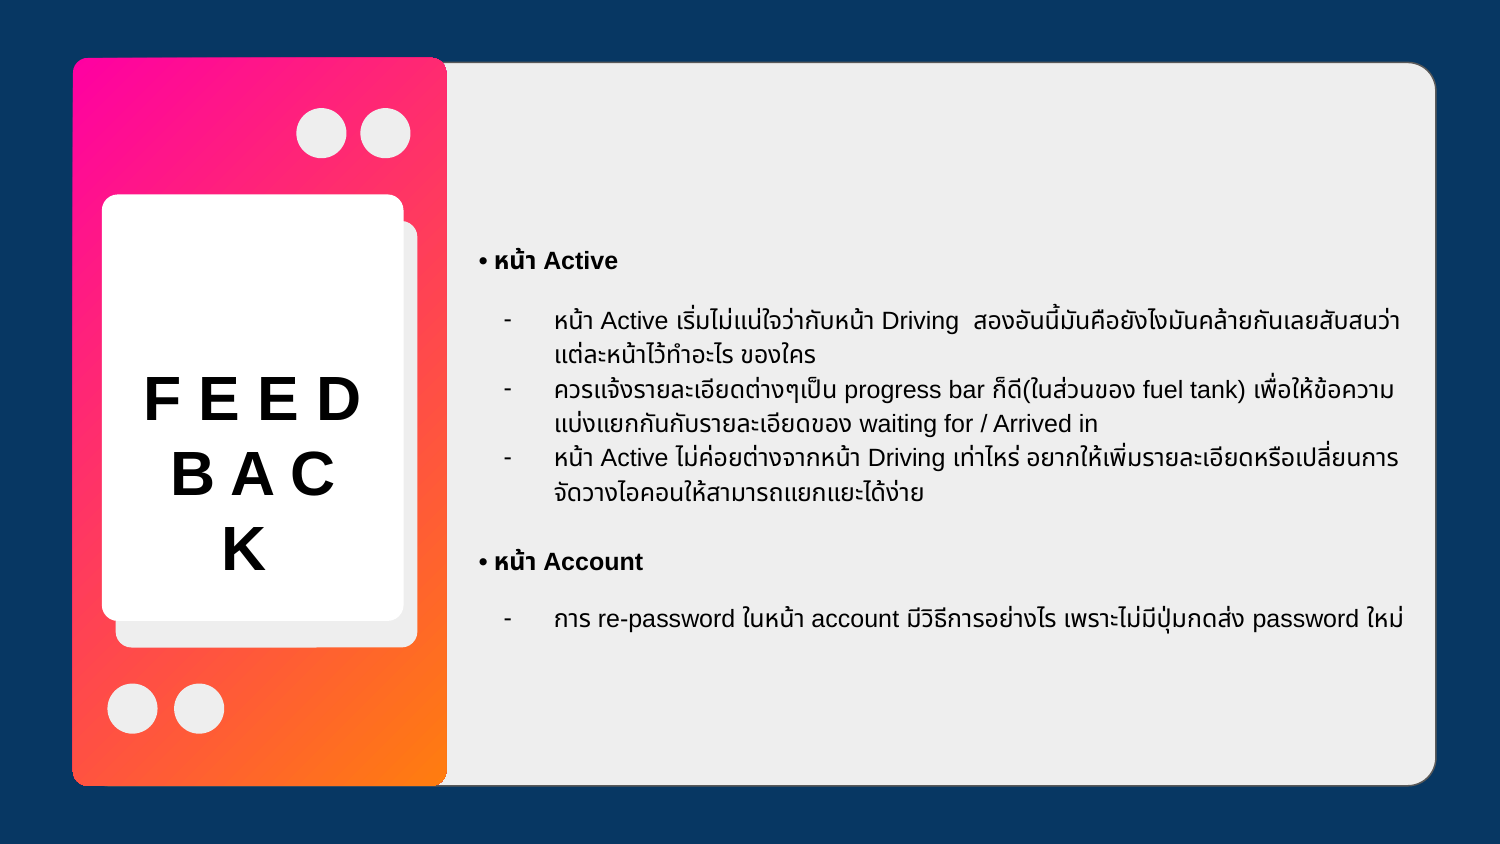

• หน้า Active
หน้า Active เริ่มไม่แน่ใจว่ากับหน้า Driving  สองอันนี้มันคือยังไงมันคล้ายกันเลยสับสนว่าแต่ละหน้าไว้ทำอะไร ของใคร
ควรแจ้งรายละเอียดต่างๆเป็น progress bar ก็ดี(ในส่วนของ fuel tank) เพื่อให้ข้อความแบ่งแยกกันกับรายละเอียดของ waiting for / Arrived in
หน้า Active ไม่ค่อยต่างจากหน้า Driving เท่าไหร่ อยากให้เพิ่มรายละเอียดหรือเปลี่ยนการจัดวางไอคอนให้สามารถแยกแยะได้ง่าย

• หน้า Account

การ re-password ในหน้า account มีวิธีการอย่างไร เพราะไม่มีปุ่มกดส่ง password ใหม่
F E E D
B A C K